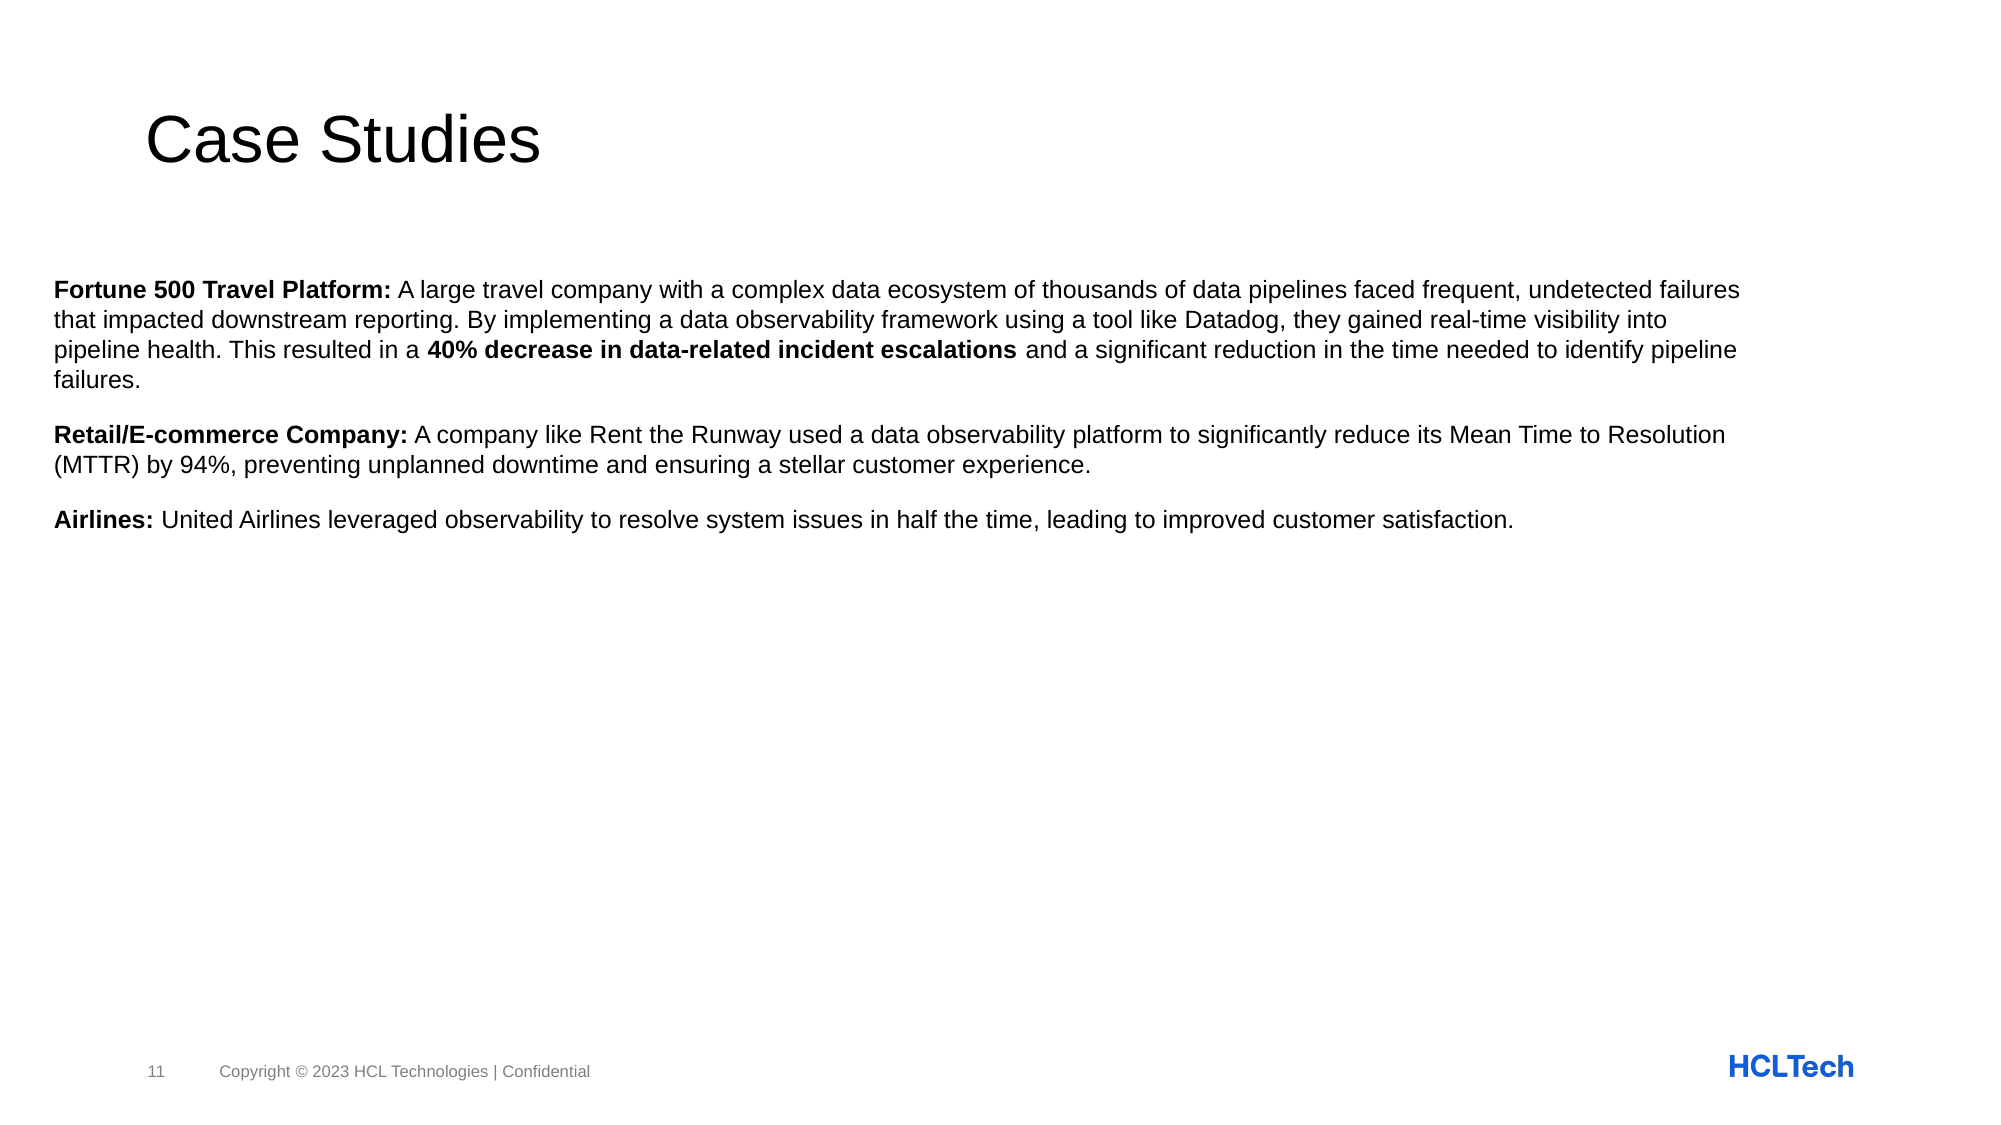

# Case Studies

Fortune 500 Travel Platform: A large travel company with a complex data ecosystem of thousands of data pipelines faced frequent, undetected failures that impacted downstream reporting. By implementing a data observability framework using a tool like Datadog, they gained real-time visibility into pipeline health. This resulted in a 40% decrease in data-related incident escalations and a significant reduction in the time needed to identify pipeline failures.
Retail/E-commerce Company: A company like Rent the Runway used a data observability platform to significantly reduce its Mean Time to Resolution (MTTR) by 94%, preventing unplanned downtime and ensuring a stellar customer experience.
Airlines: United Airlines leveraged observability to resolve system issues in half the time, leading to improved customer satisfaction.
11
Copyright © 2023 HCL Technologies | Confidential